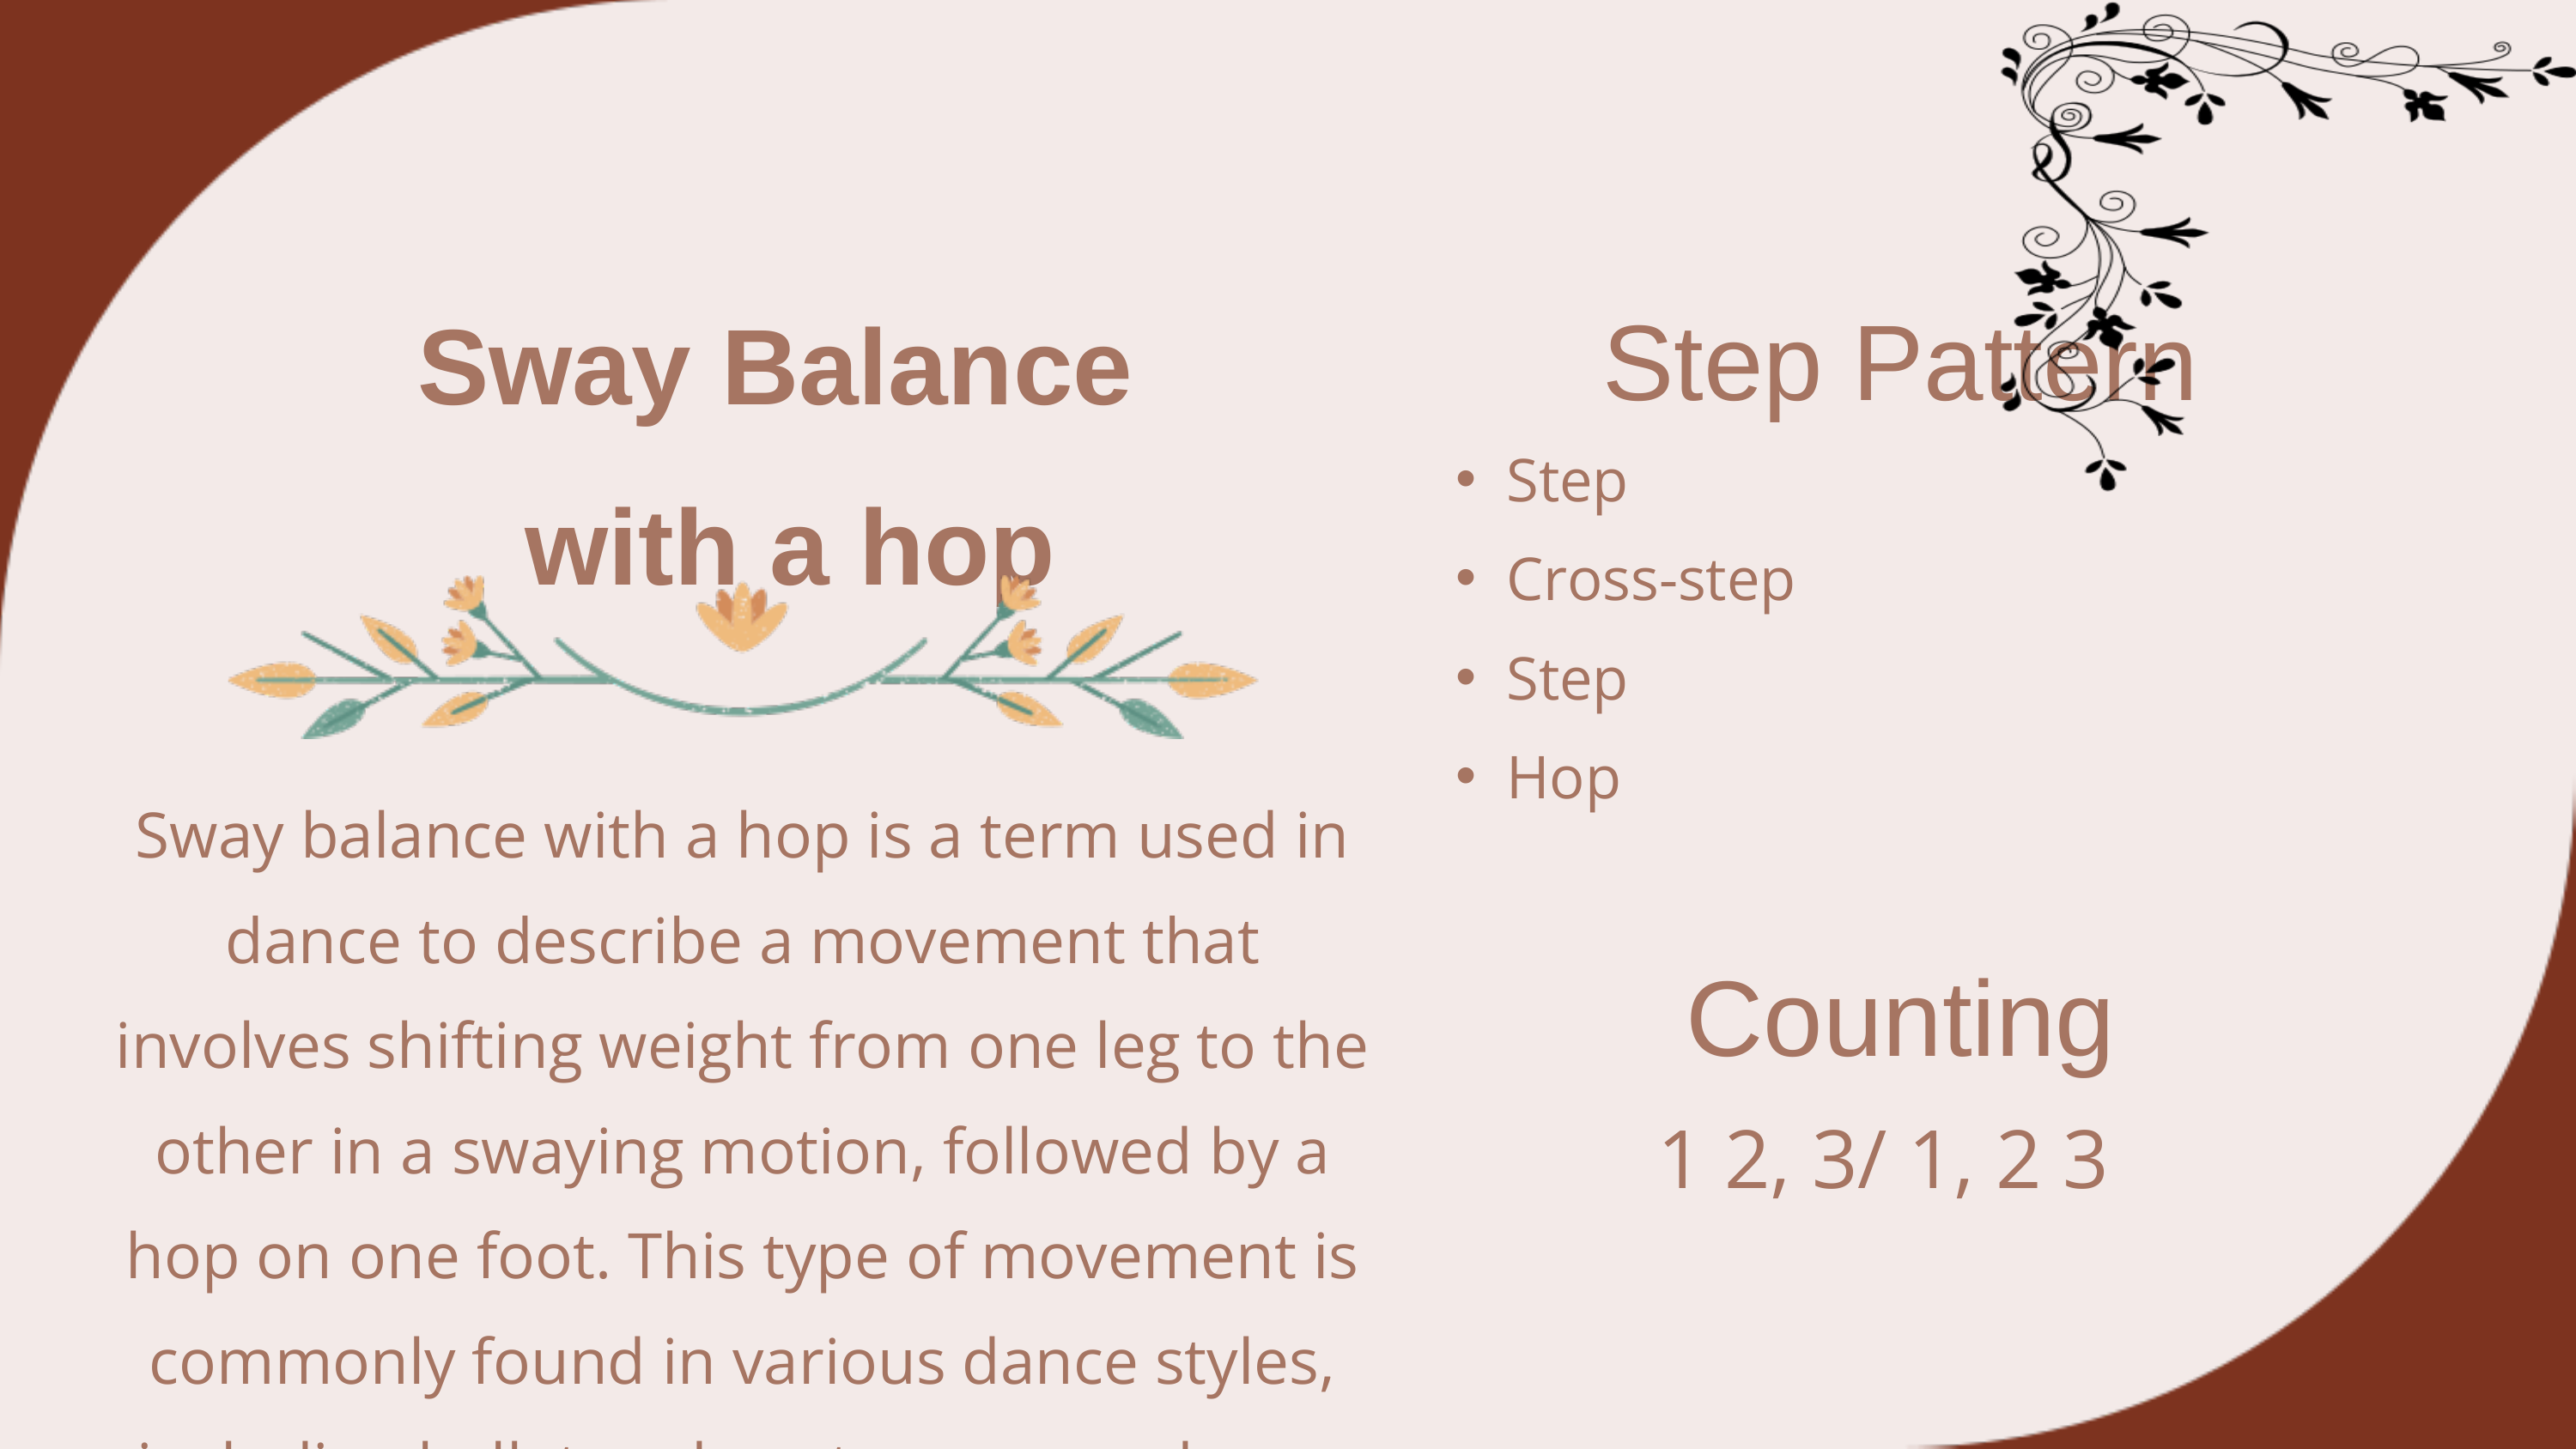

Step Pattern
Sway Balance
 with a hop
Step
Cross-step
Step
Hop

Sway balance with a hop is a term used in dance to describe a movement that involves shifting weight from one leg to the other in a swaying motion, followed by a hop on one foot. This type of movement is commonly found in various dance styles, including ballet and contemporary dance.

Counting
1 2, 3/ 1, 2 3